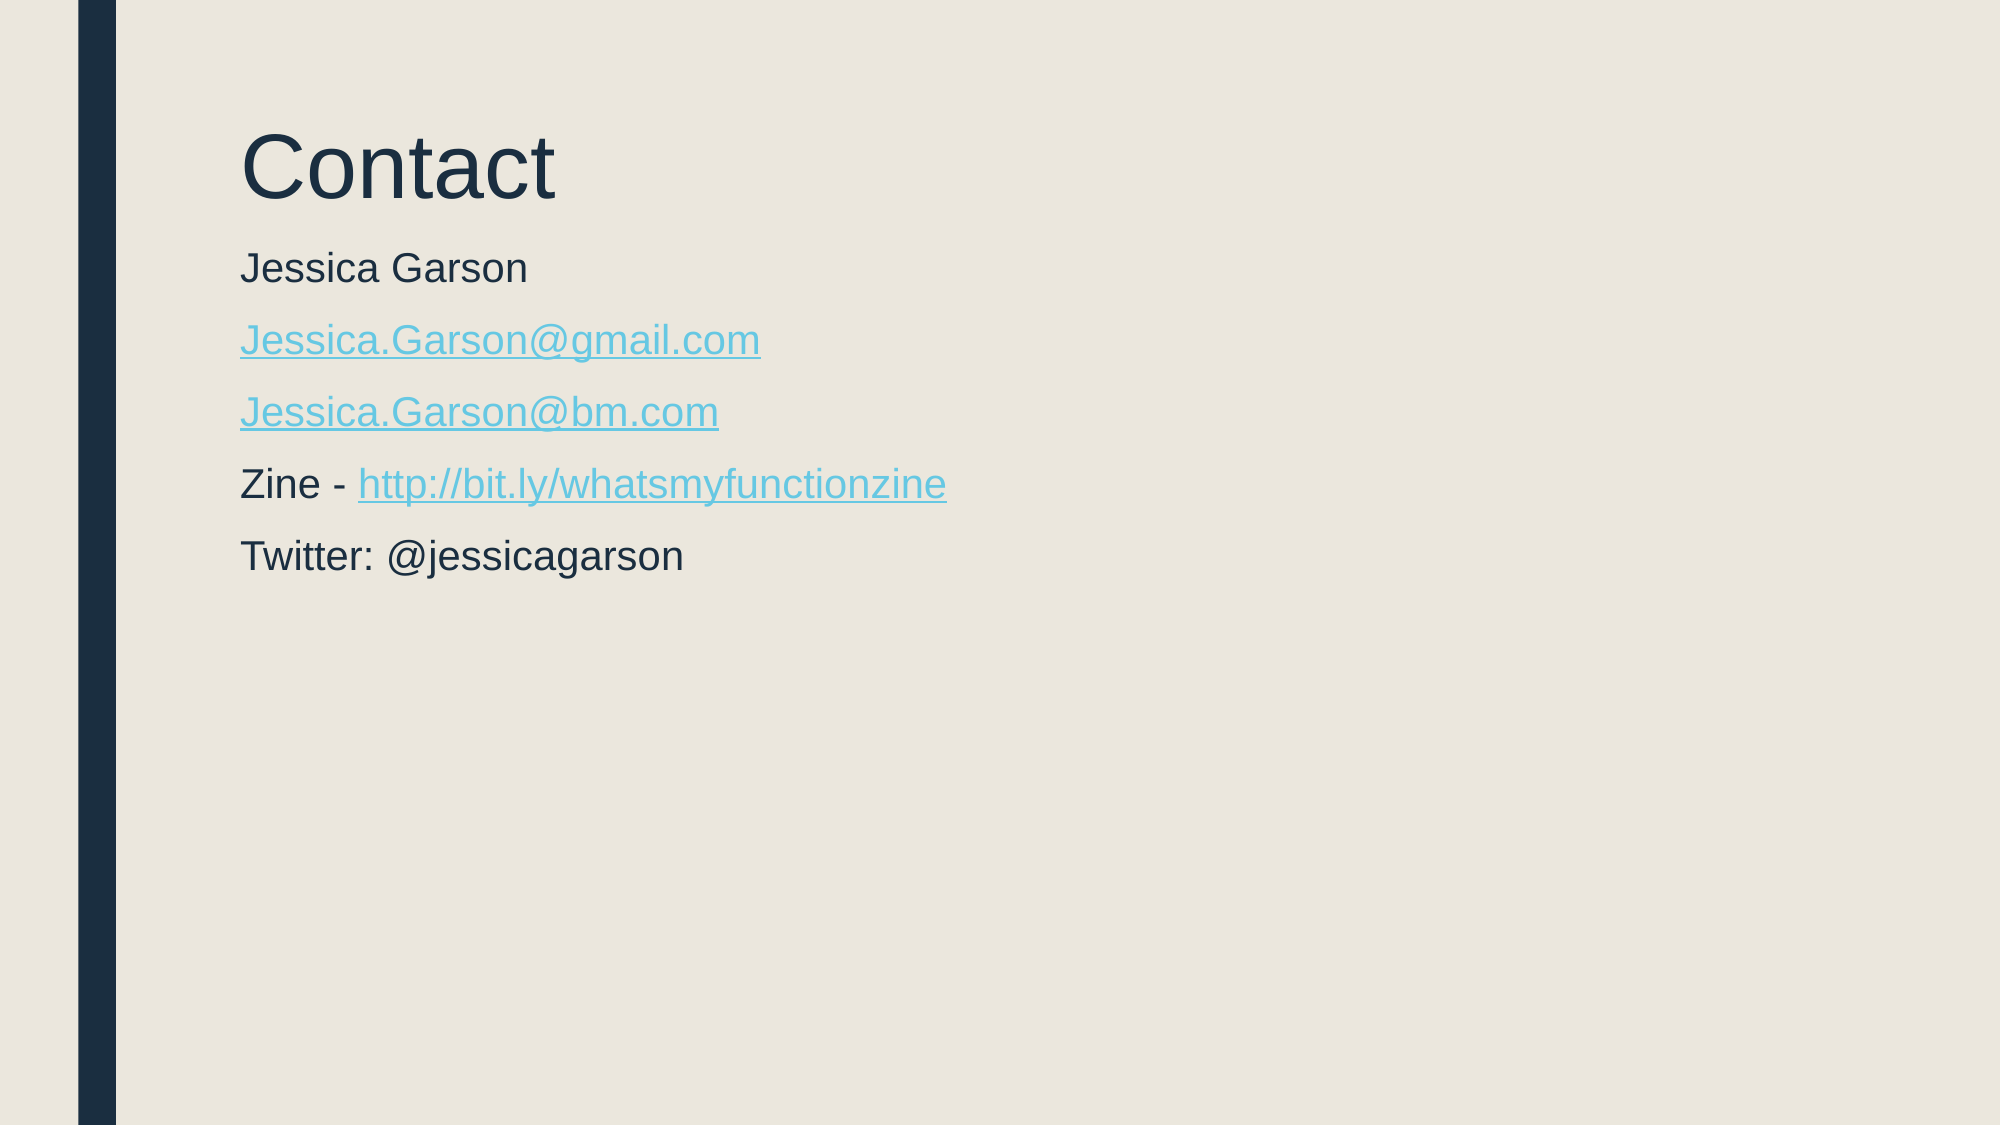

# Contact
Jessica Garson
Jessica.Garson@gmail.com
Jessica.Garson@bm.com
Zine - http://bit.ly/whatsmyfunctionzine
Twitter: @jessicagarson